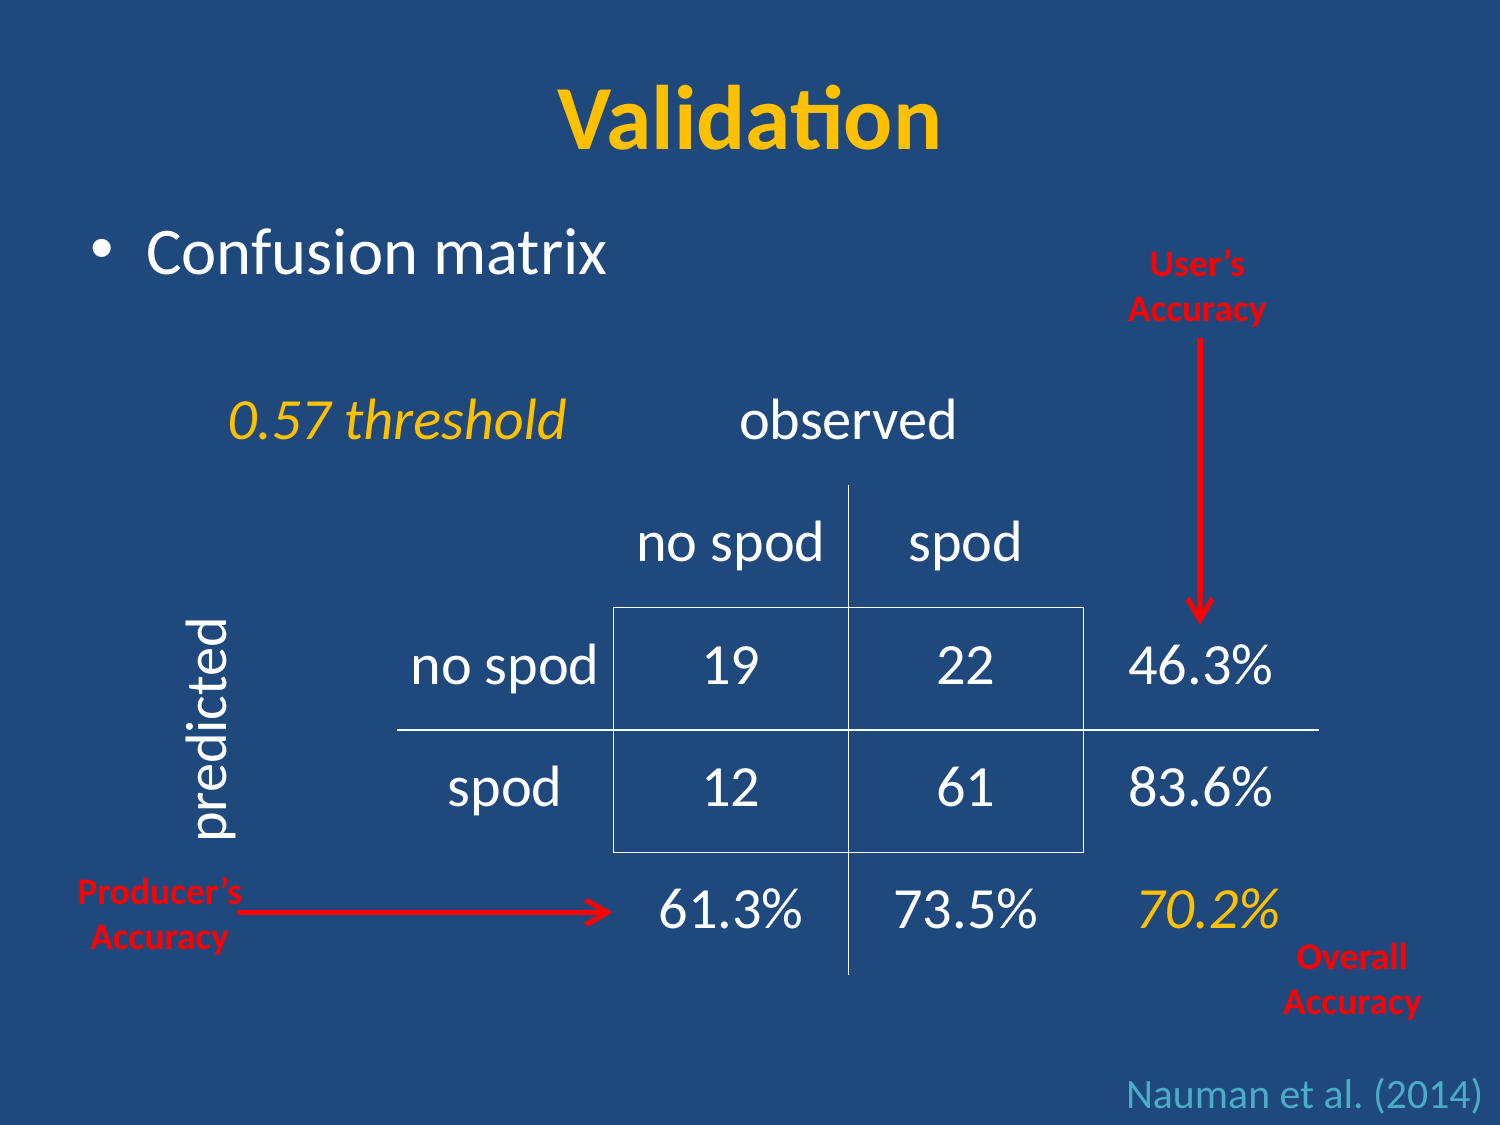

# Validation
Confusion matrix
User’s
Accuracy
| 0.57 threshold |  | observed |  |  |
| --- | --- | --- | --- | --- |
|  |  | no spod | spod |  |
| predicted | no spod | 19 | 22 | 46.3% |
|  | spod | 12 | 61 | 83.6% |
|  |  | 61.3% | 73.5% | 70.2% |
Producer’s
Accuracy
Overall
Accuracy
Nauman et al. (2014)